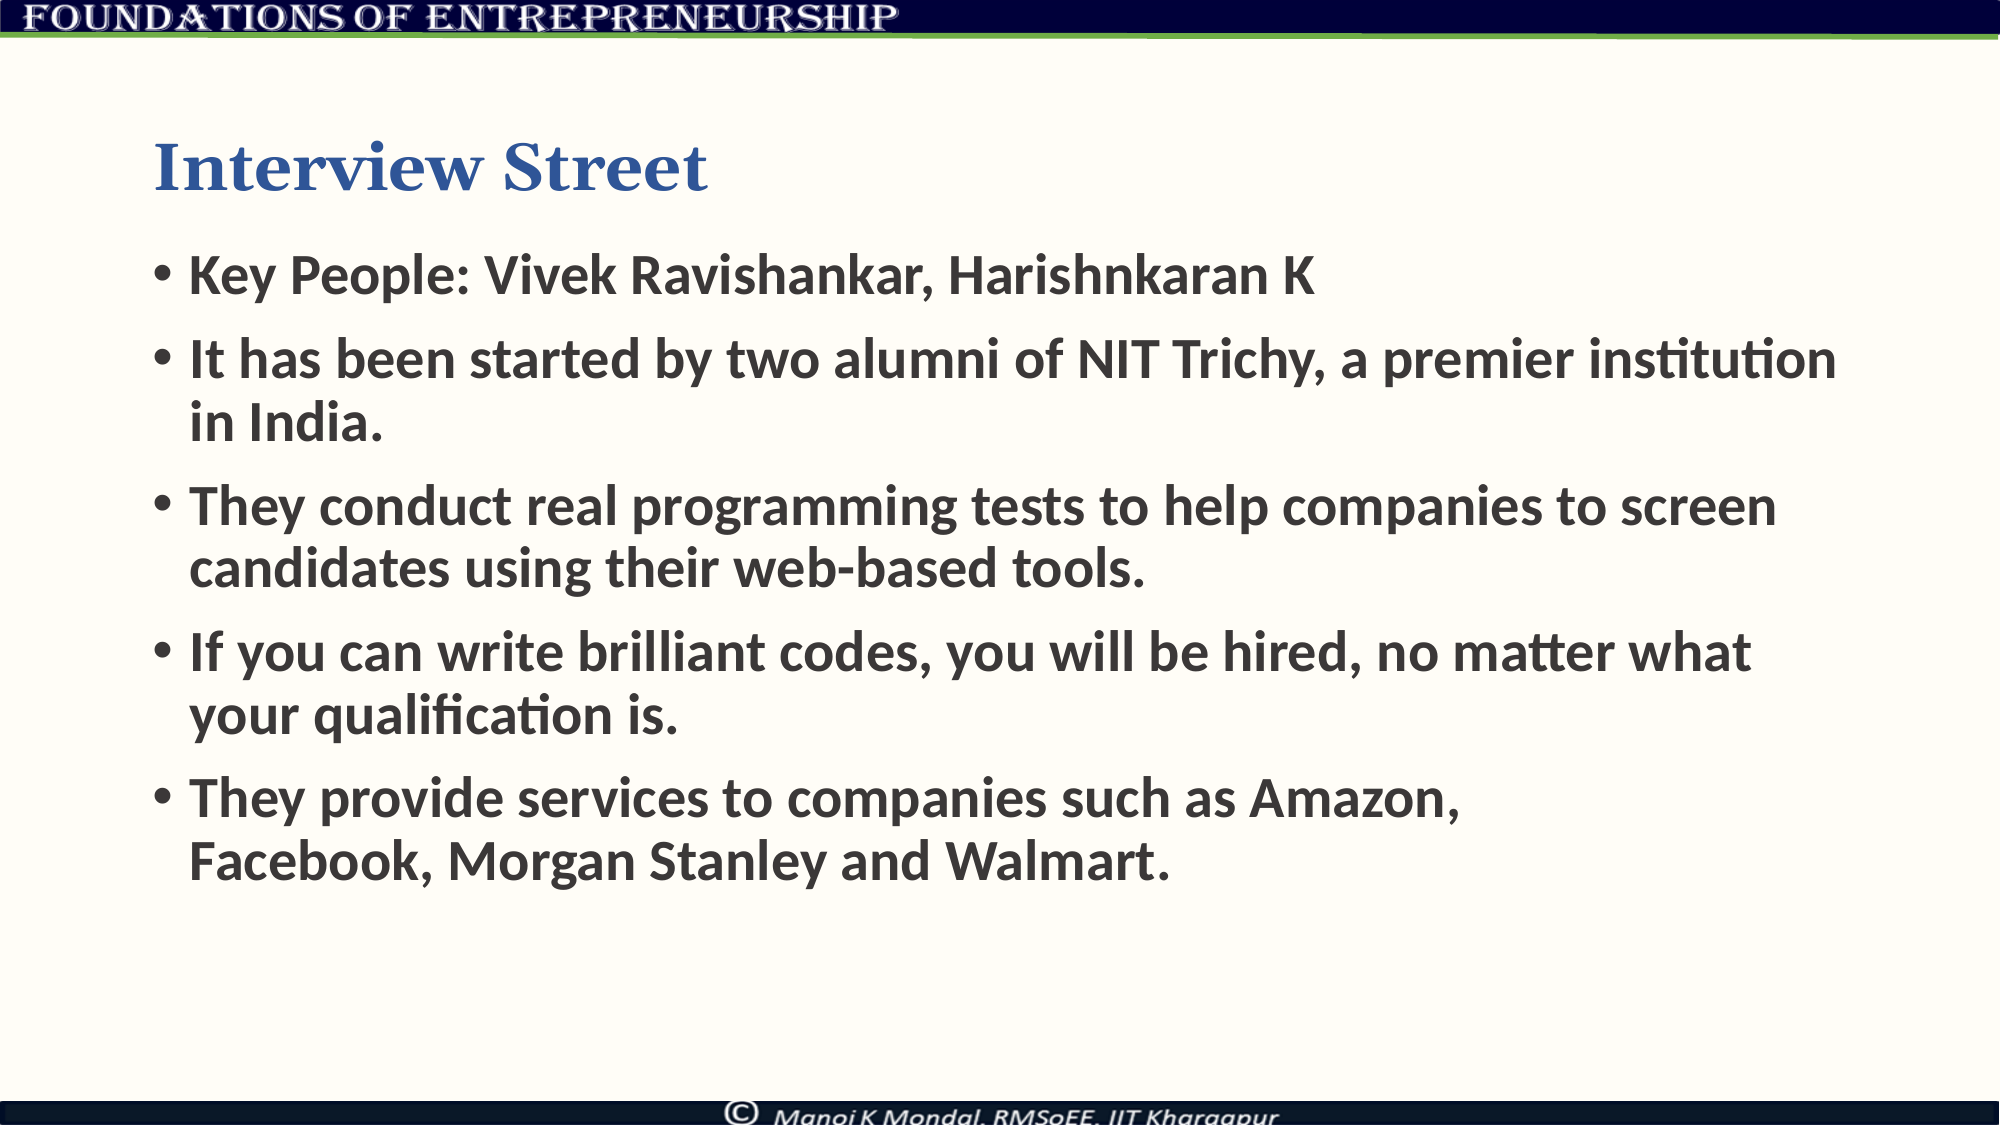

# Interview Street
Key People: Vivek Ravishankar, Harishnkaran K
It has been started by two alumni of NIT Trichy, a premier institution in India.
They conduct real programming tests to help companies to screen candidates using their web-based tools.
If you can write brilliant codes, you will be hired, no matter what your qualification is.
They provide services to companies such as Amazon,
Facebook, Morgan Stanley and Walmart.